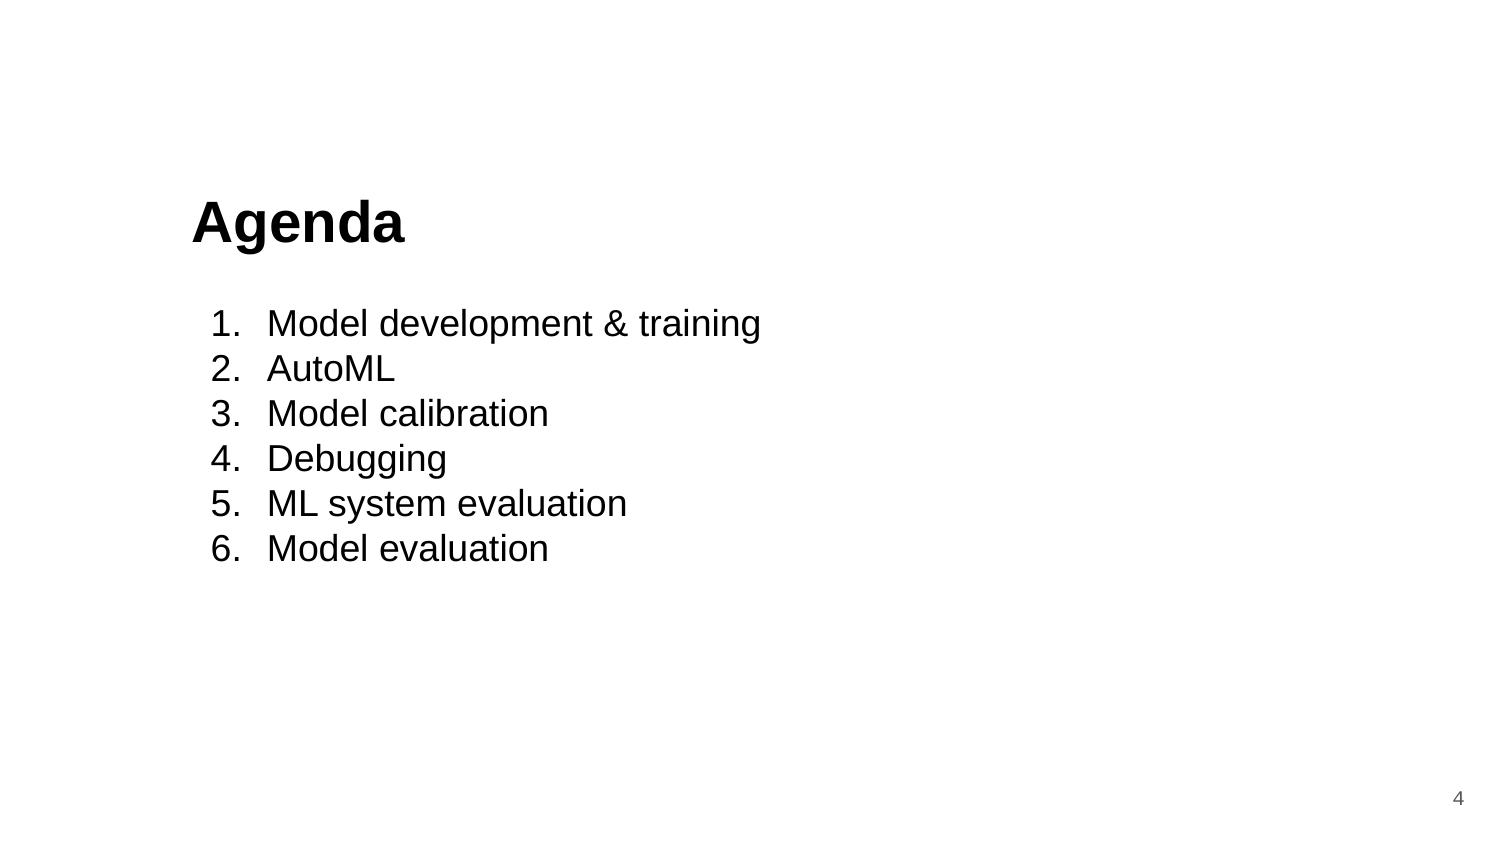

# Agenda

Model development & training
AutoML
Model calibration
Debugging
ML system evaluation
Model evaluation
4